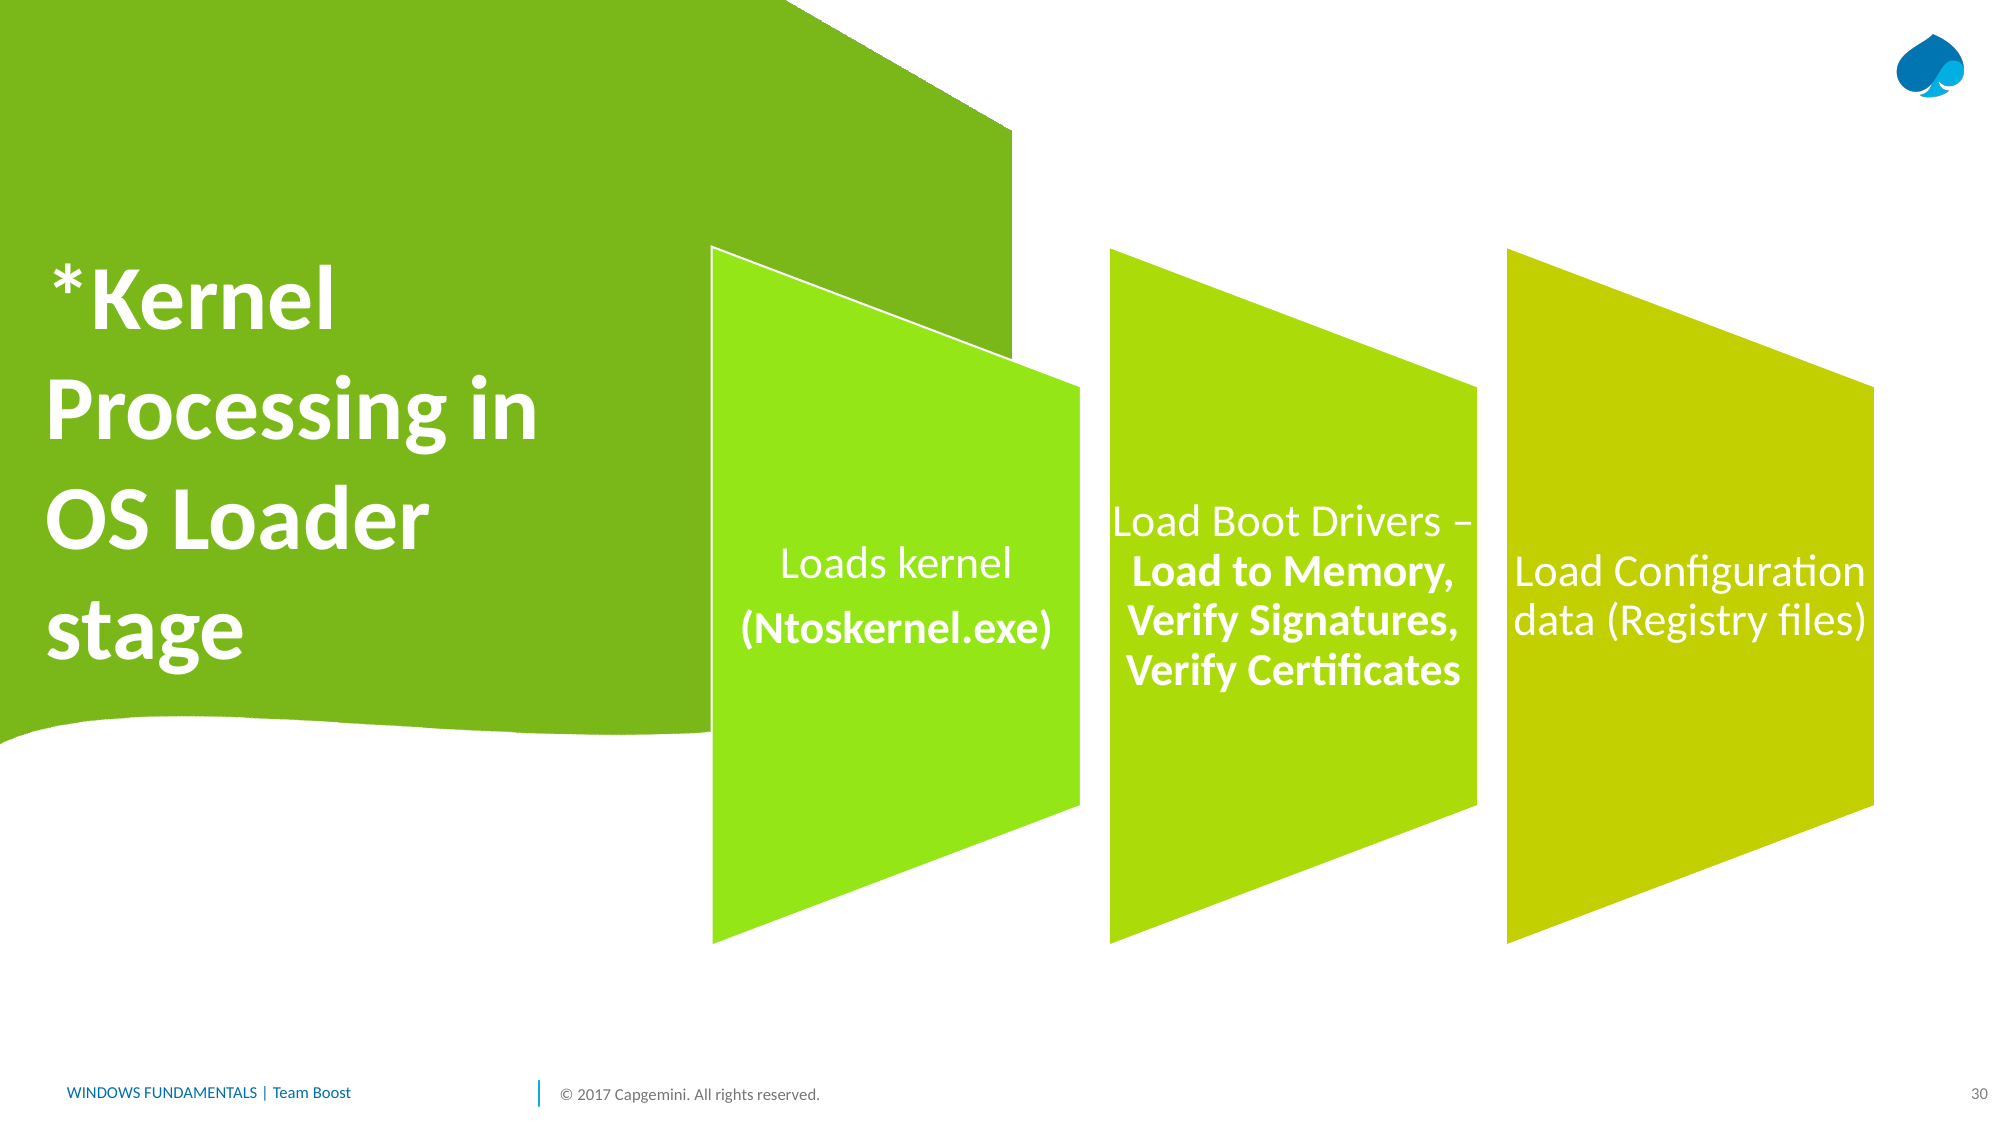

Loads kernel
(Ntoskernel.exe)
Load Boot Drivers – Load to Memory, Verify Signatures, Verify Certificates
Load Configuration data (Registry files)
# *Kernel Processing in OS Loader stage